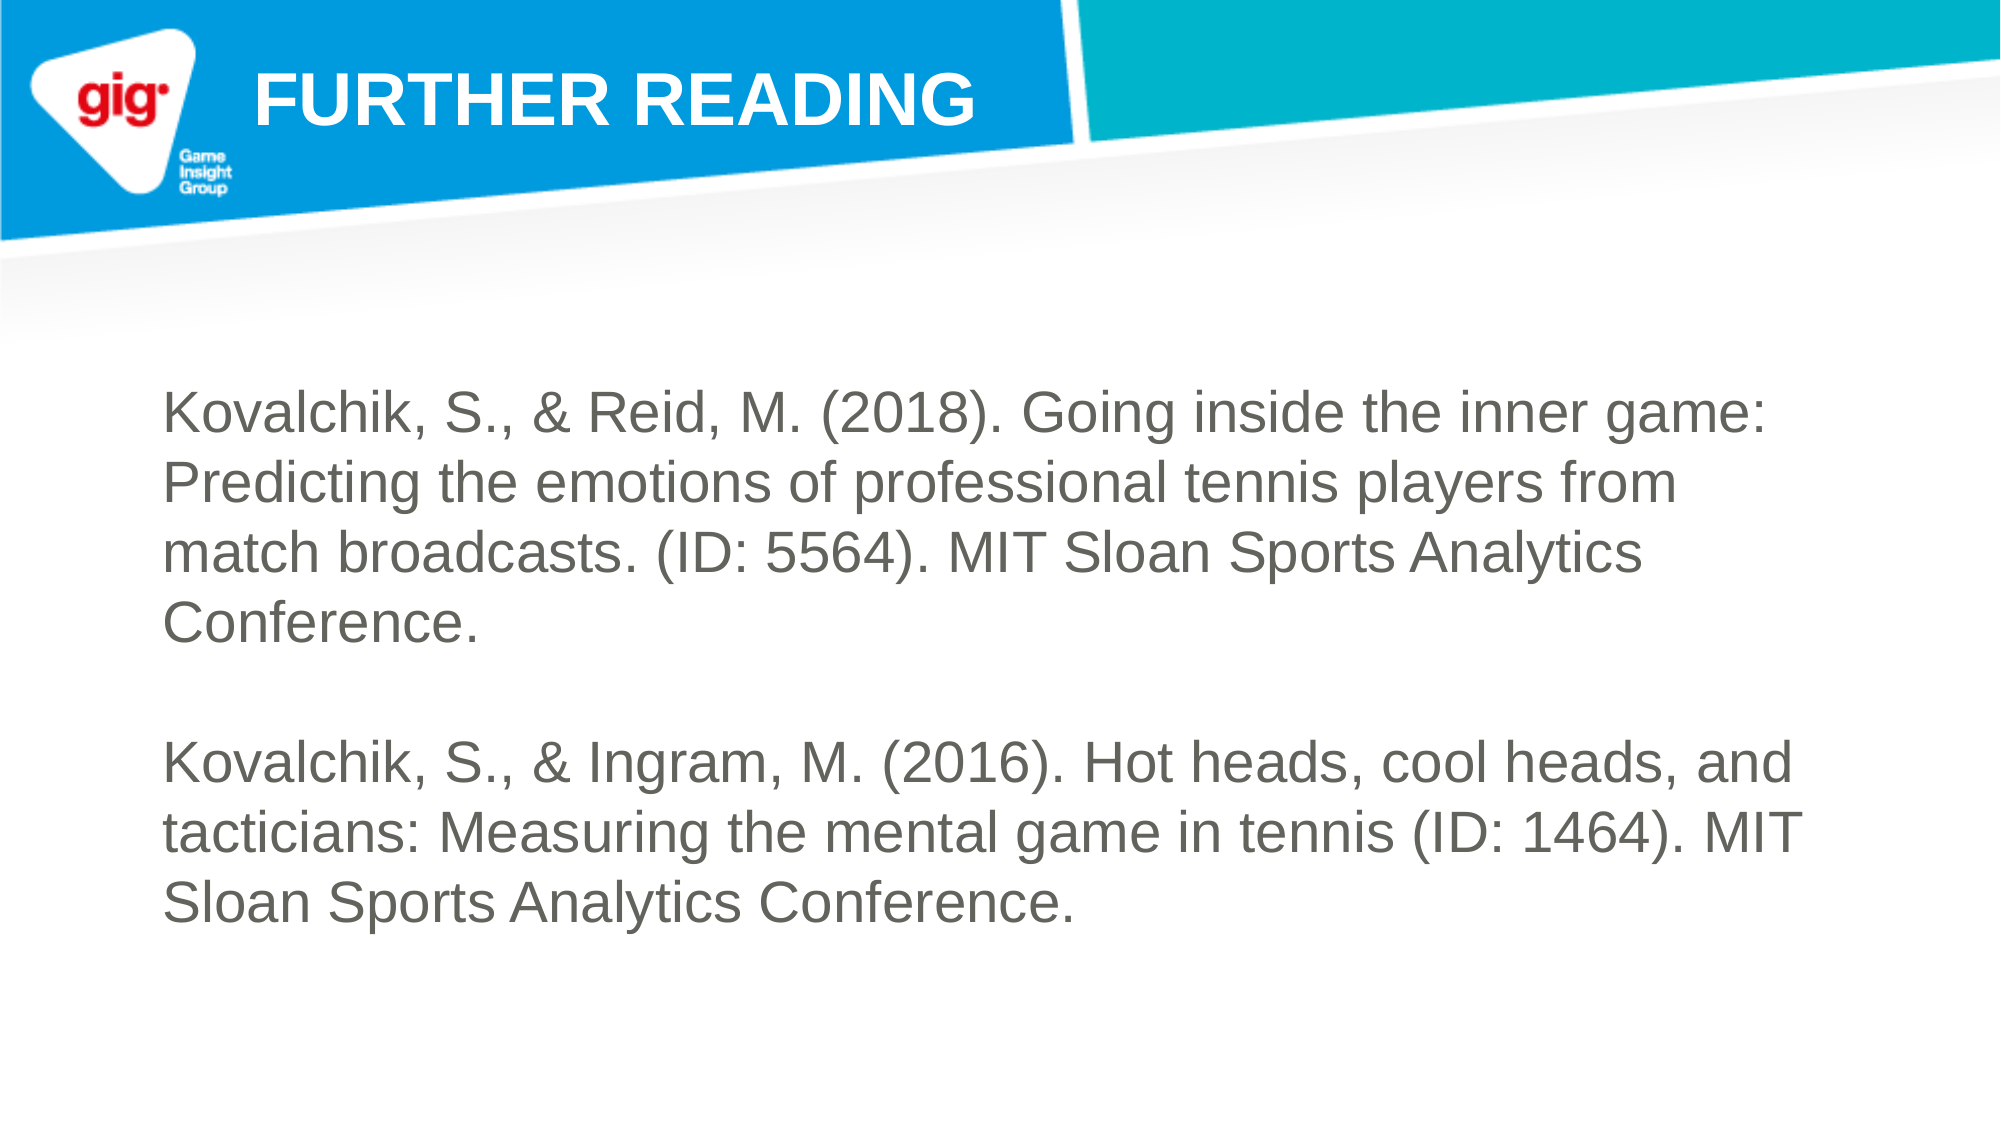

FURTHER READING
Kovalchik, S., & Reid, M. (2018). Going inside the inner game: Predicting the emotions of professional tennis players from match broadcasts. (ID: 5564). MIT Sloan Sports Analytics Conference.

Kovalchik, S., & Ingram, M. (2016). Hot heads, cool heads, and tacticians: Measuring the mental game in tennis (ID: 1464). MIT Sloan Sports Analytics Conference.